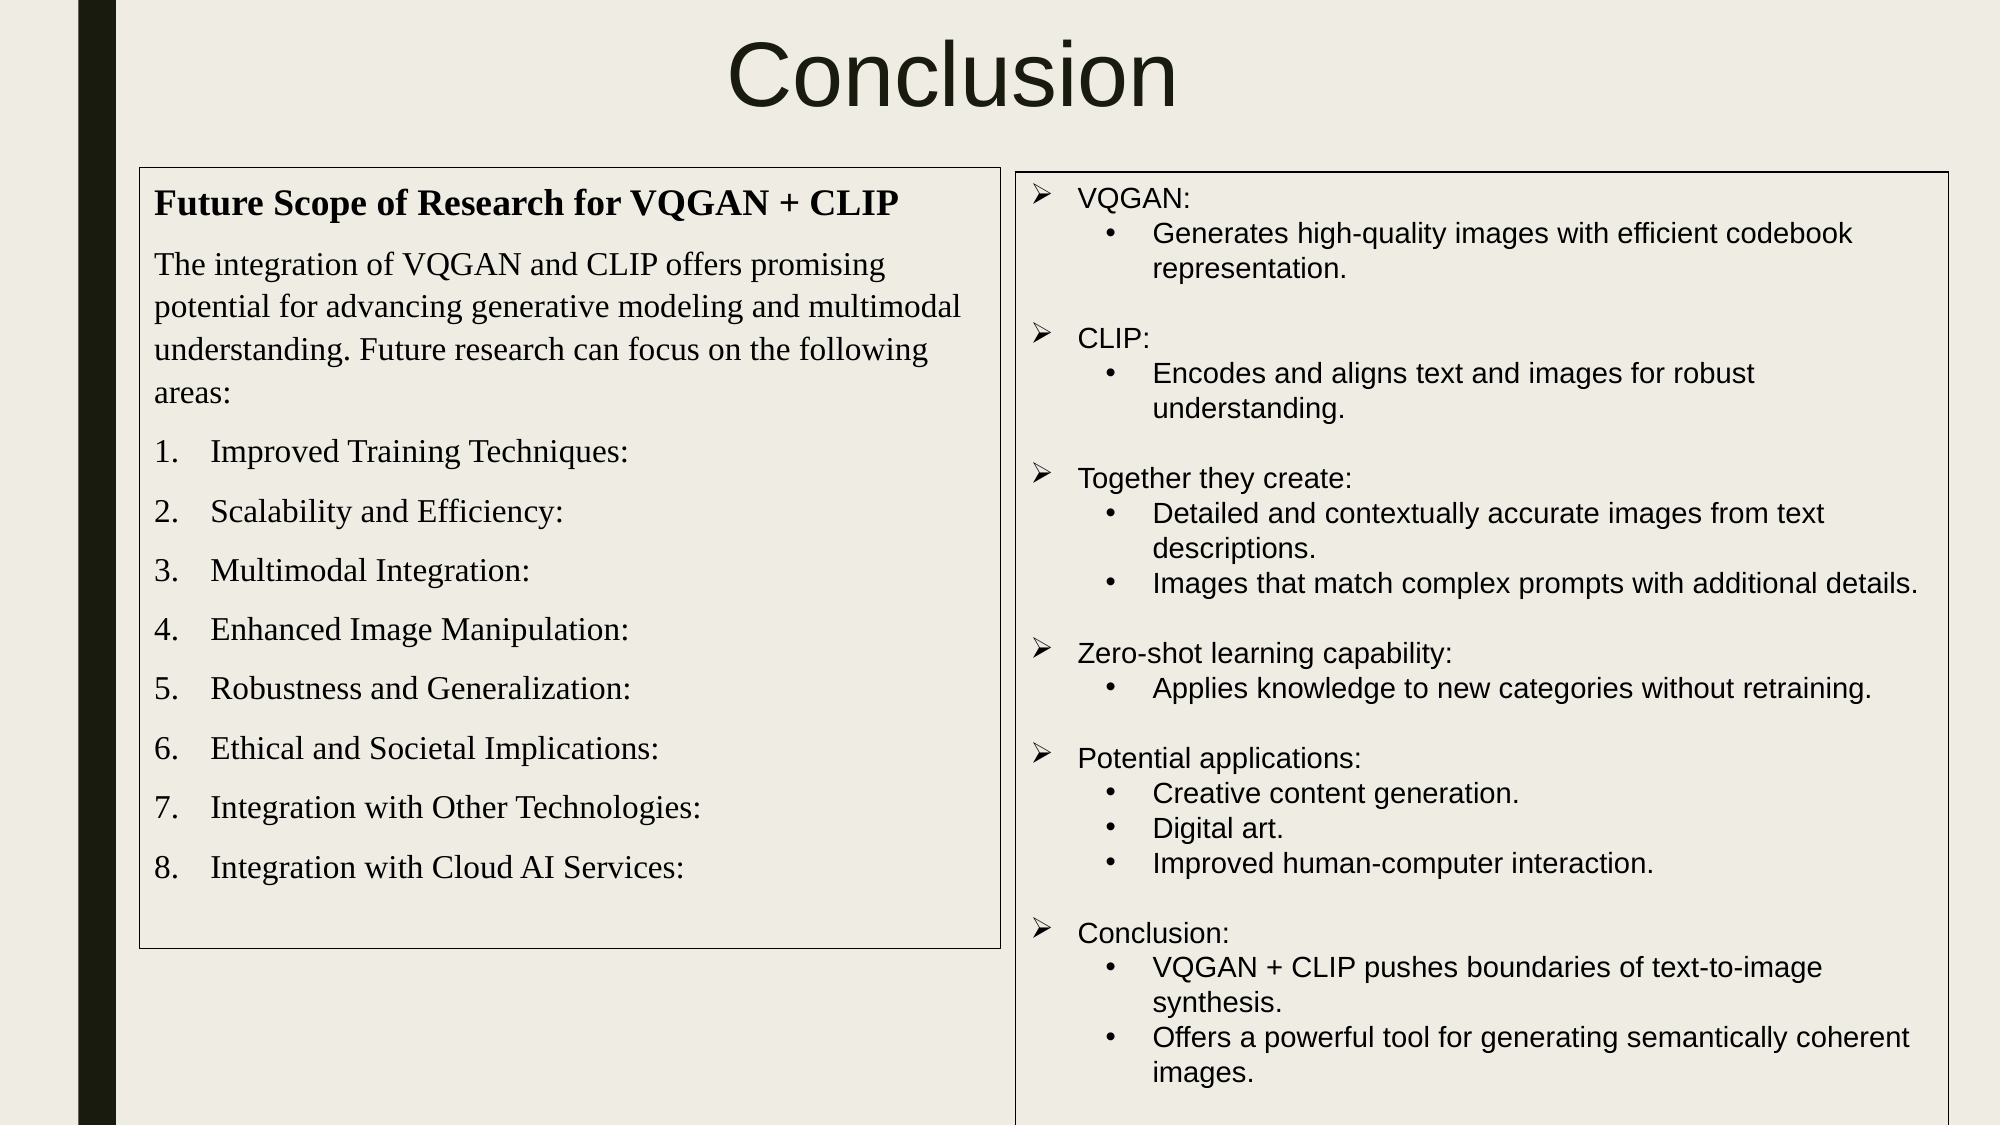

Conclusion
Future Scope of Research for VQGAN + CLIP
The integration of VQGAN and CLIP offers promising potential for advancing generative modeling and multimodal understanding. Future research can focus on the following areas:
Improved Training Techniques:
Scalability and Efficiency:
Multimodal Integration:
Enhanced Image Manipulation:
Robustness and Generalization:
Ethical and Societal Implications:
Integration with Other Technologies:
Integration with Cloud AI Services:

VQGAN:
Generates high-quality images with efficient codebook representation.

CLIP:
Encodes and aligns text and images for robust understanding.

Together they create:
Detailed and contextually accurate images from text descriptions.
Images that match complex prompts with additional details.

Zero-shot learning capability:
Applies knowledge to new categories without retraining.

Potential applications:
Creative content generation.
Digital art.
Improved human-computer interaction.

Conclusion:
VQGAN + CLIP pushes boundaries of text-to-image synthesis.
Offers a powerful tool for generating semantically coherent images.